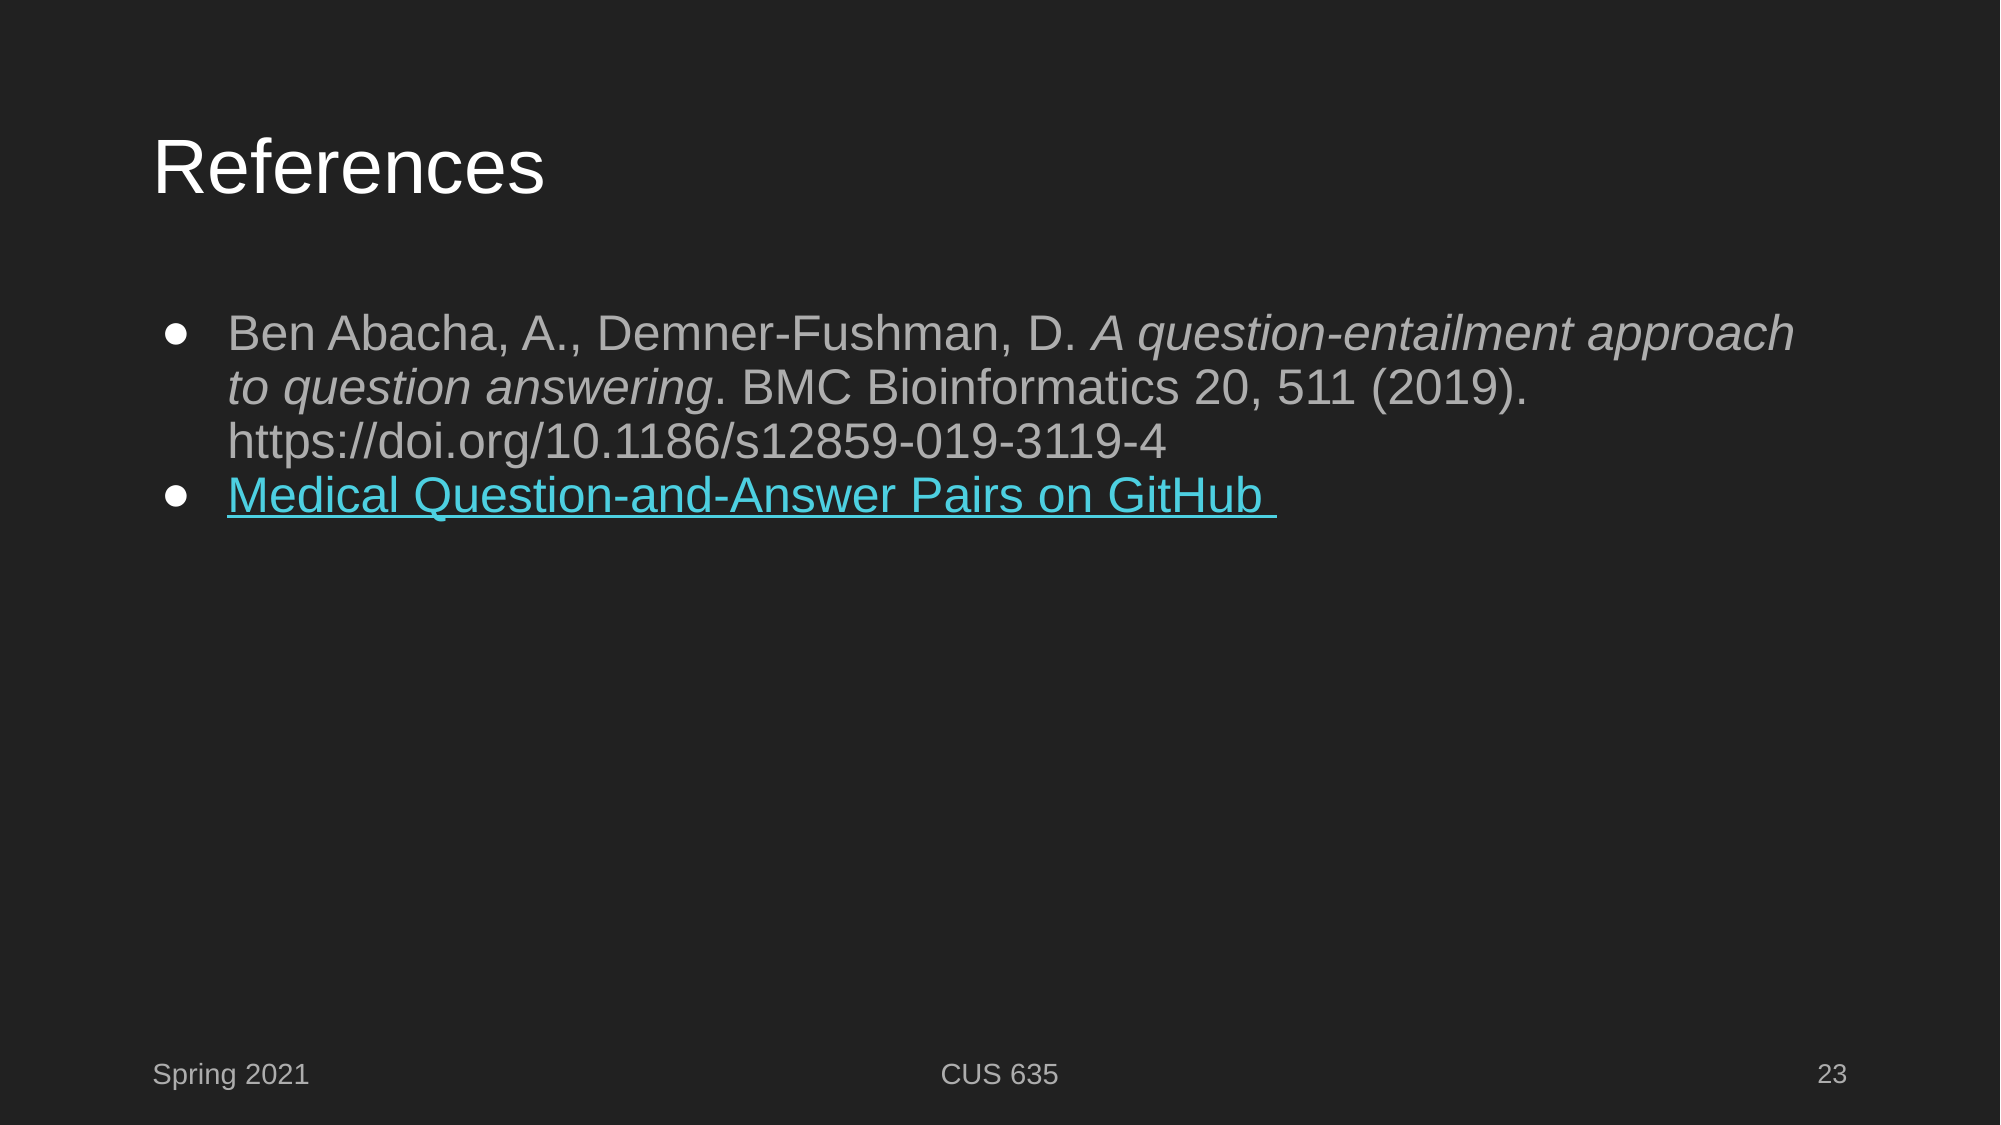

# References
Ben Abacha, A., Demner-Fushman, D. A question-entailment approach to question answering. BMC Bioinformatics 20, 511 (2019). https://doi.org/10.1186/s12859-019-3119-4
Medical Question-and-Answer Pairs on GitHub
Spring 2021
CUS 635
23